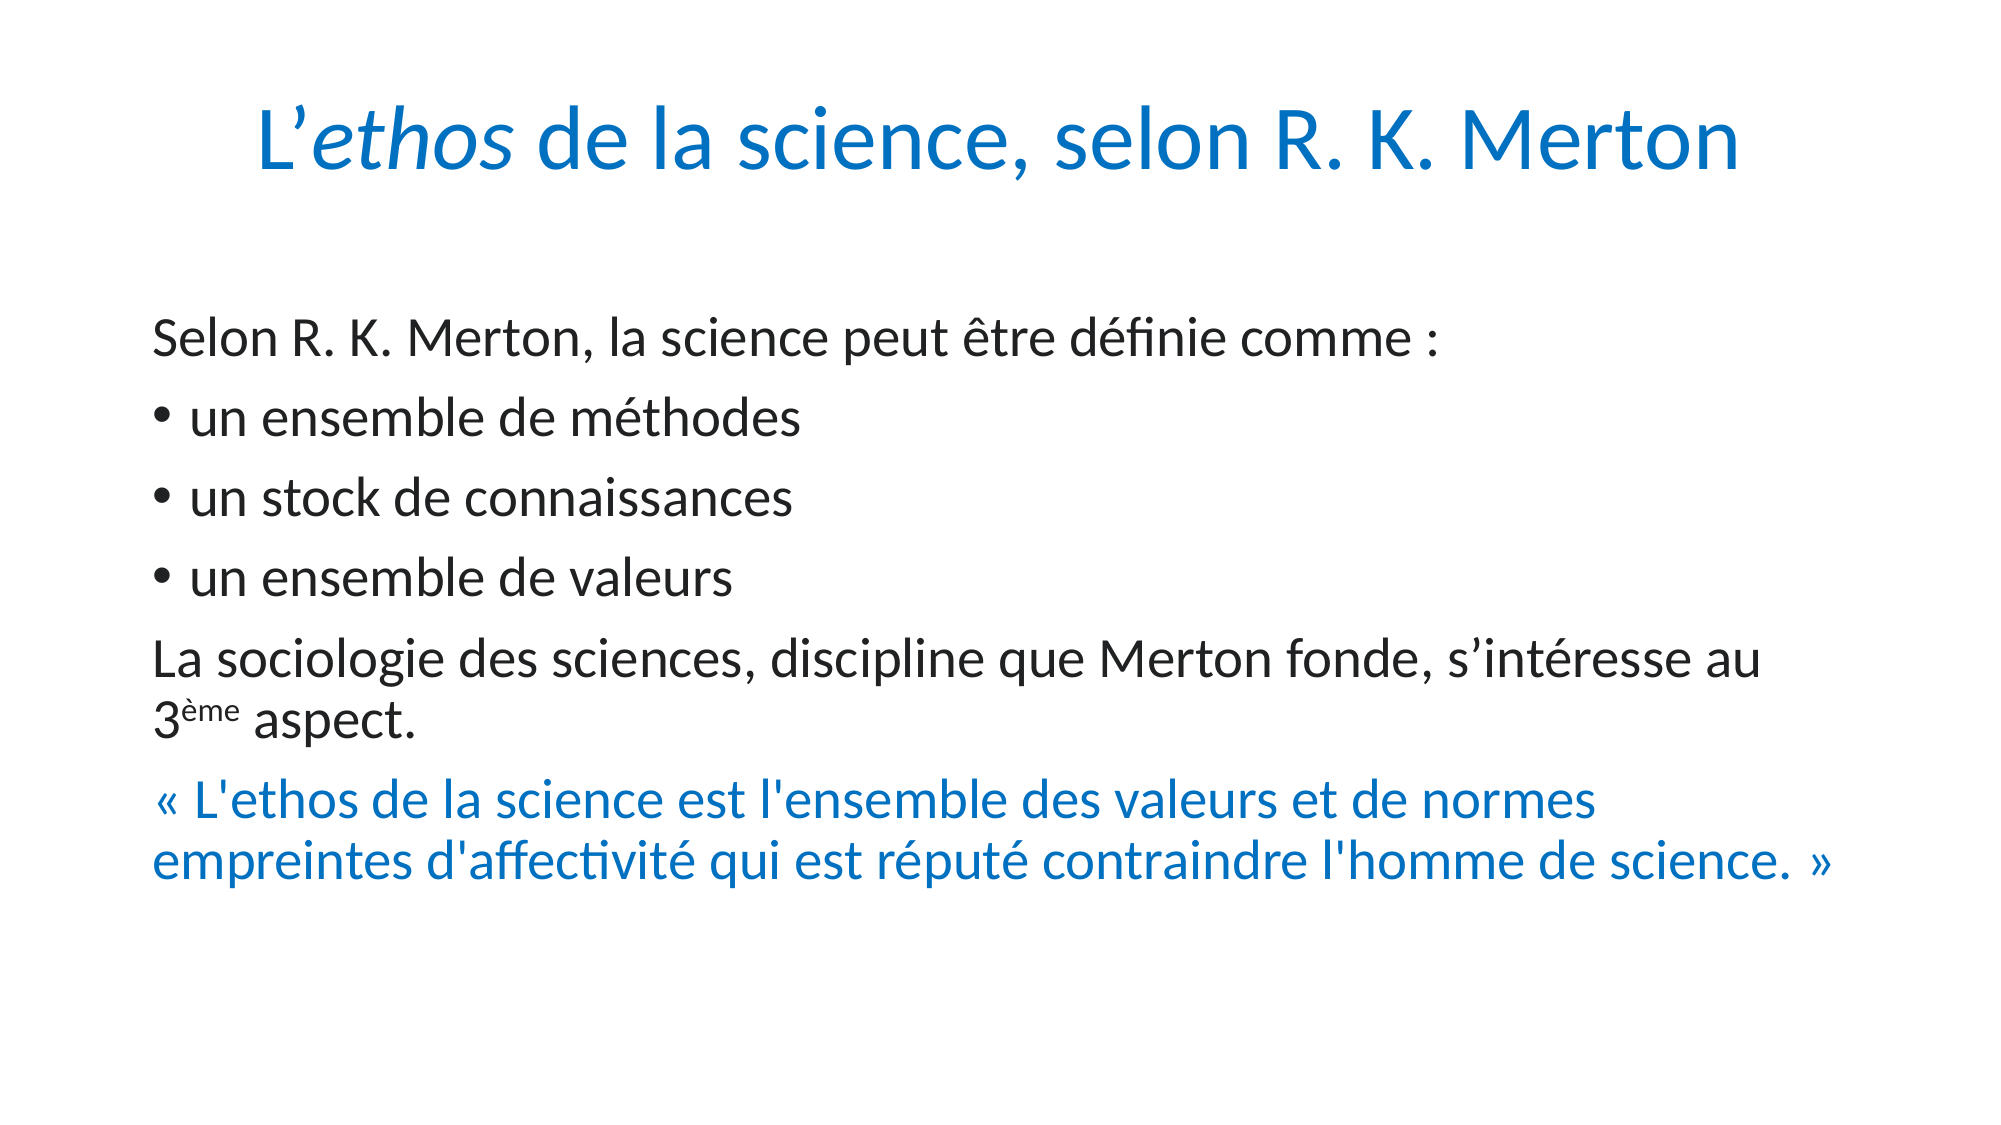

# L’ethos de la science, selon R. K. Merton
Selon R. K. Merton, la science peut être définie comme :
un ensemble de méthodes
un stock de connaissances
un ensemble de valeurs
La sociologie des sciences, discipline que Merton fonde, s’intéresse au 3ème aspect.
« L'ethos de la science est l'ensemble des valeurs et de normes empreintes d'affectivité qui est réputé contraindre l'homme de science. »